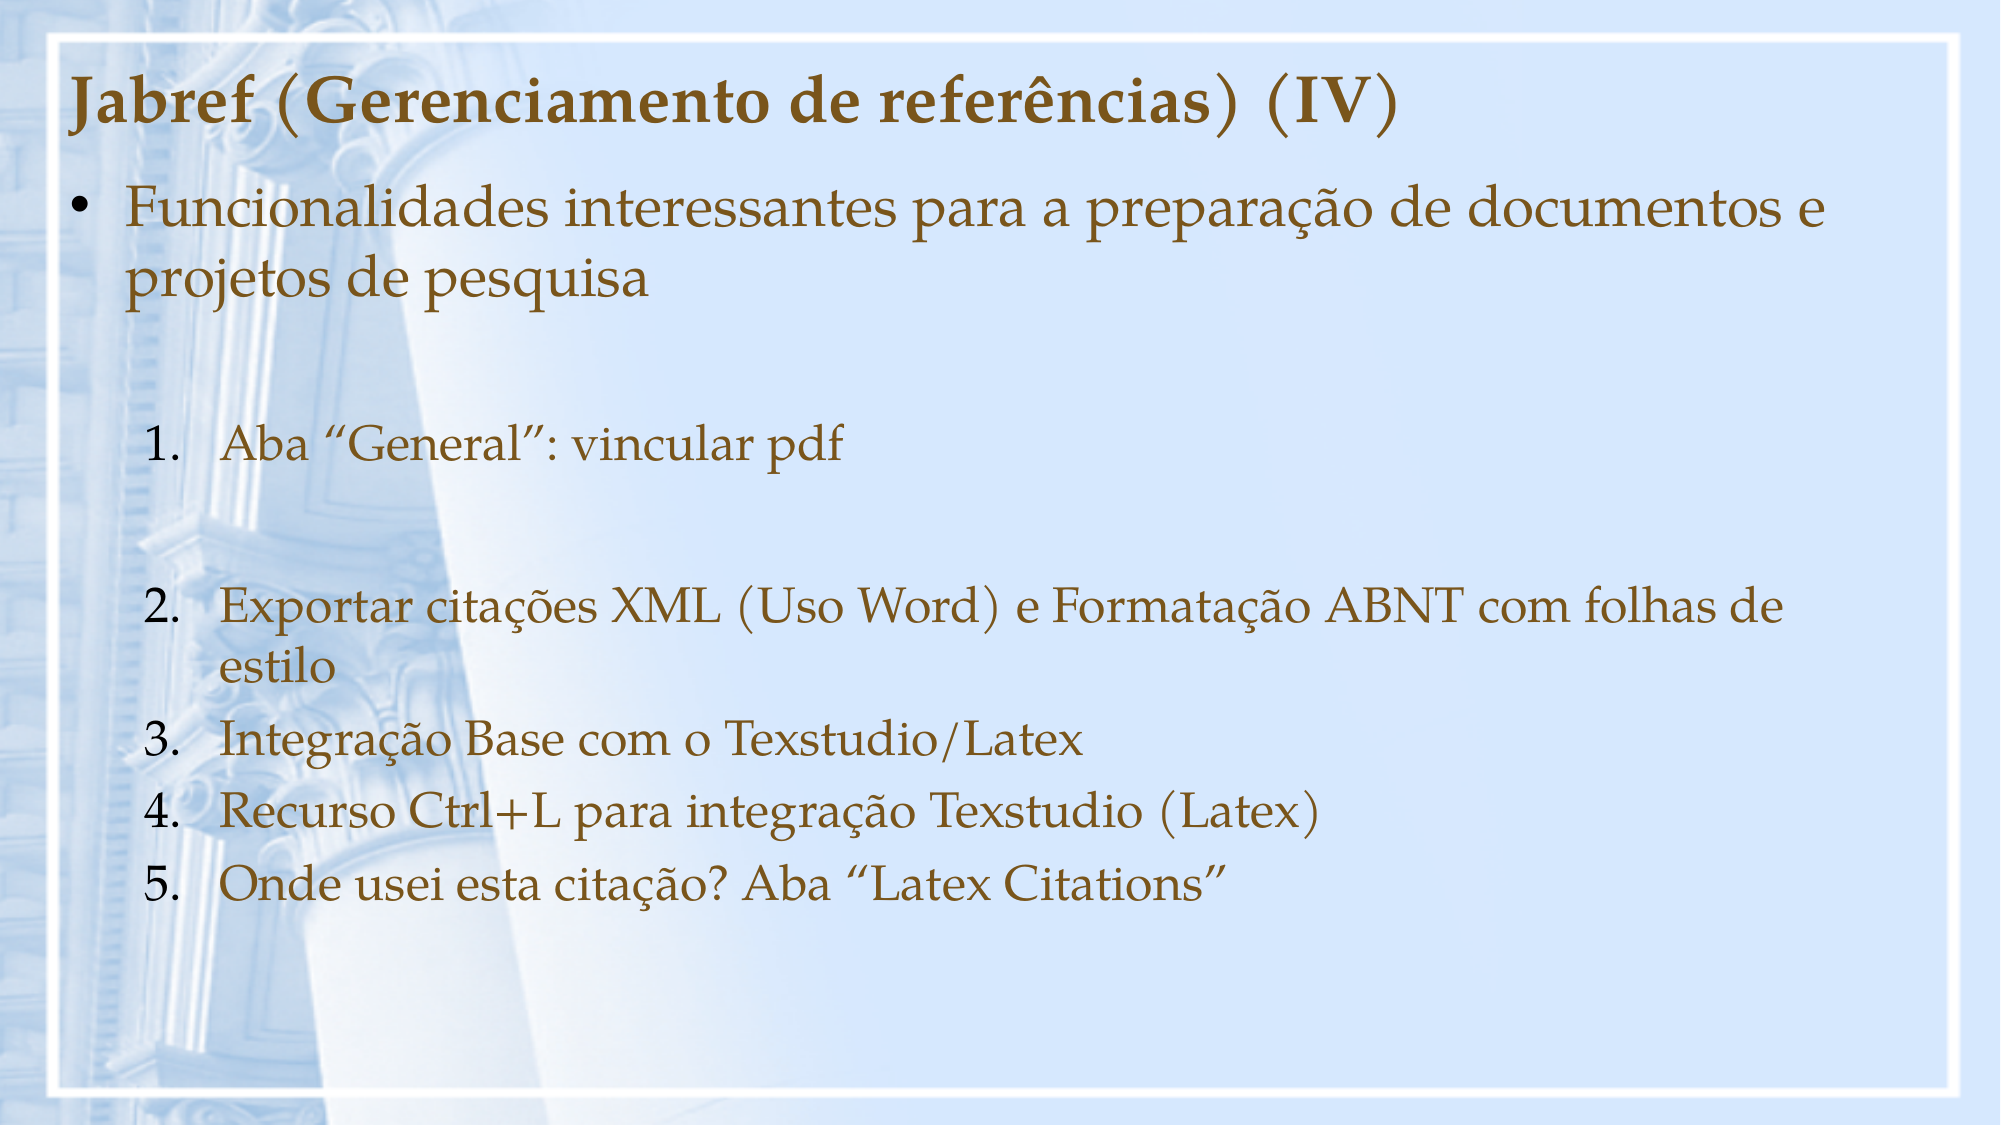

# Jabref (Gerenciamento de referências) (IV)
Funcionalidades interessantes para a preparação de documentos e projetos de pesquisa

Aba “General”: vincular pdf

Exportar citações XML (Uso Word) e Formatação ABNT com folhas de estilo
Integração Base com o Texstudio/Latex
Recurso Ctrl+L para integração Texstudio (Latex)
Onde usei esta citação? Aba “Latex Citations”